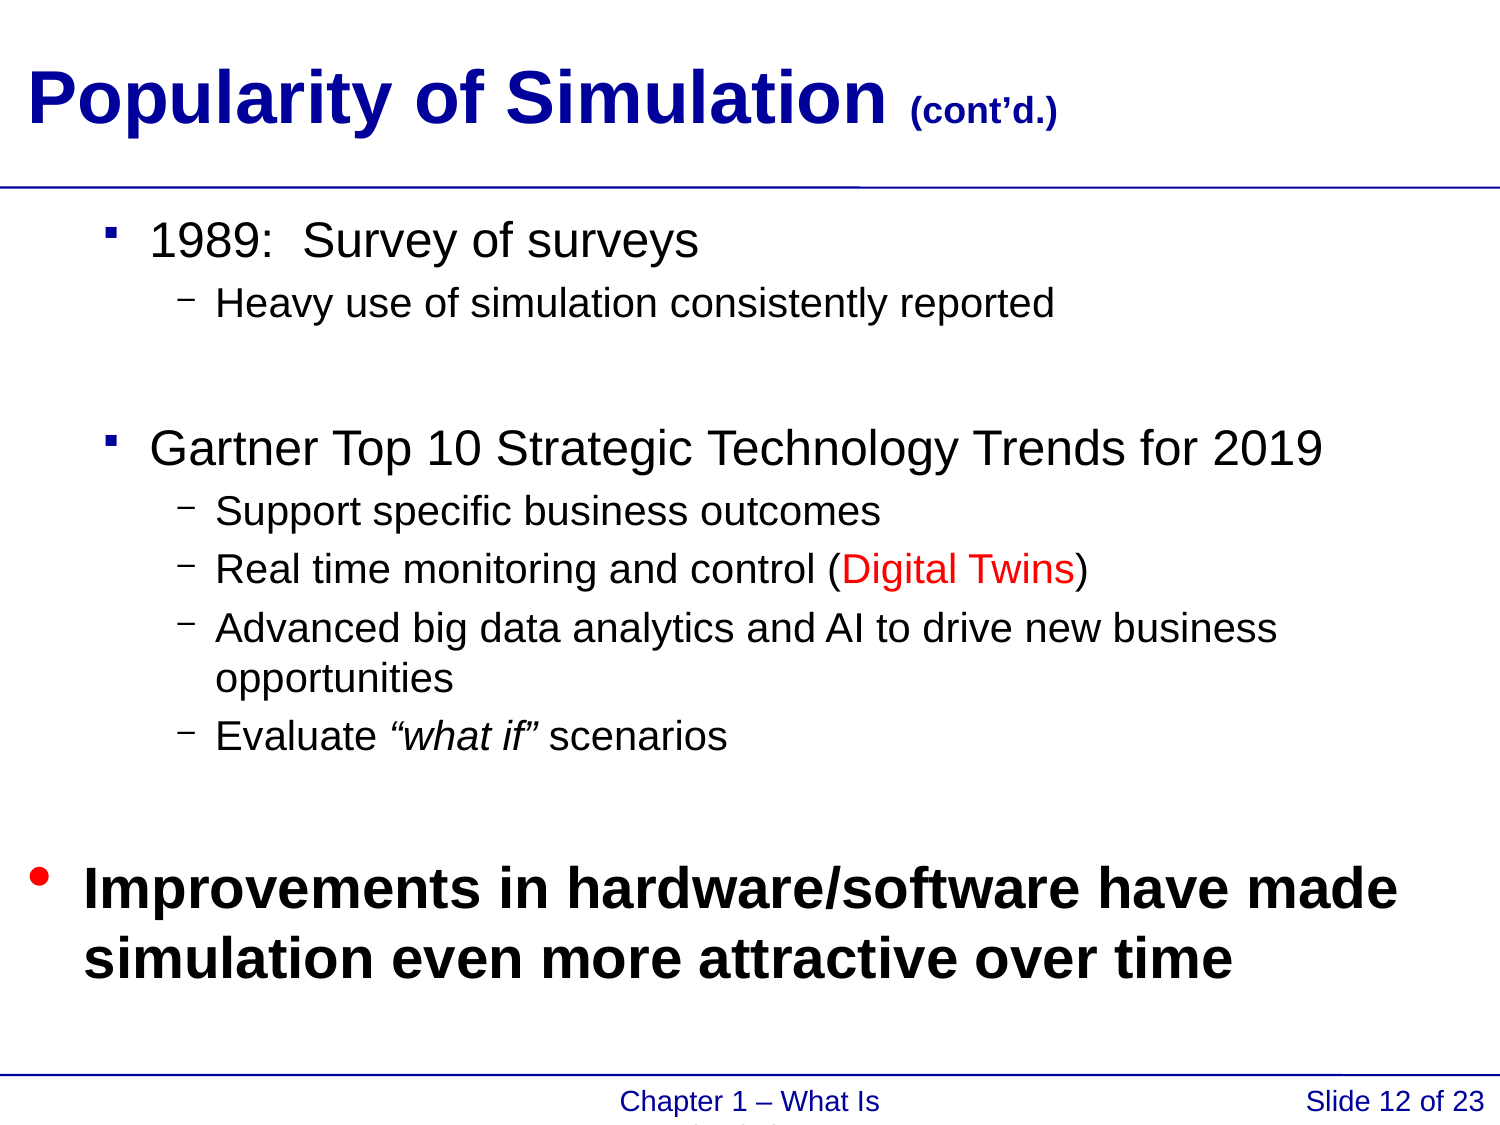

# Popularity of Simulation (cont’d.)
1989:  Survey of surveys
Heavy use of simulation consistently reported

Gartner Top 10 Strategic Technology Trends for 2019
Support specific business outcomes
Real time monitoring and control (Digital Twins)
Advanced big data analytics and AI to drive new business opportunities
Evaluate “what if” scenarios

Improvements in hardware/software have made simulation even more attractive over time

Chapter 1 – What Is Simulation?
Slide 12 of 23